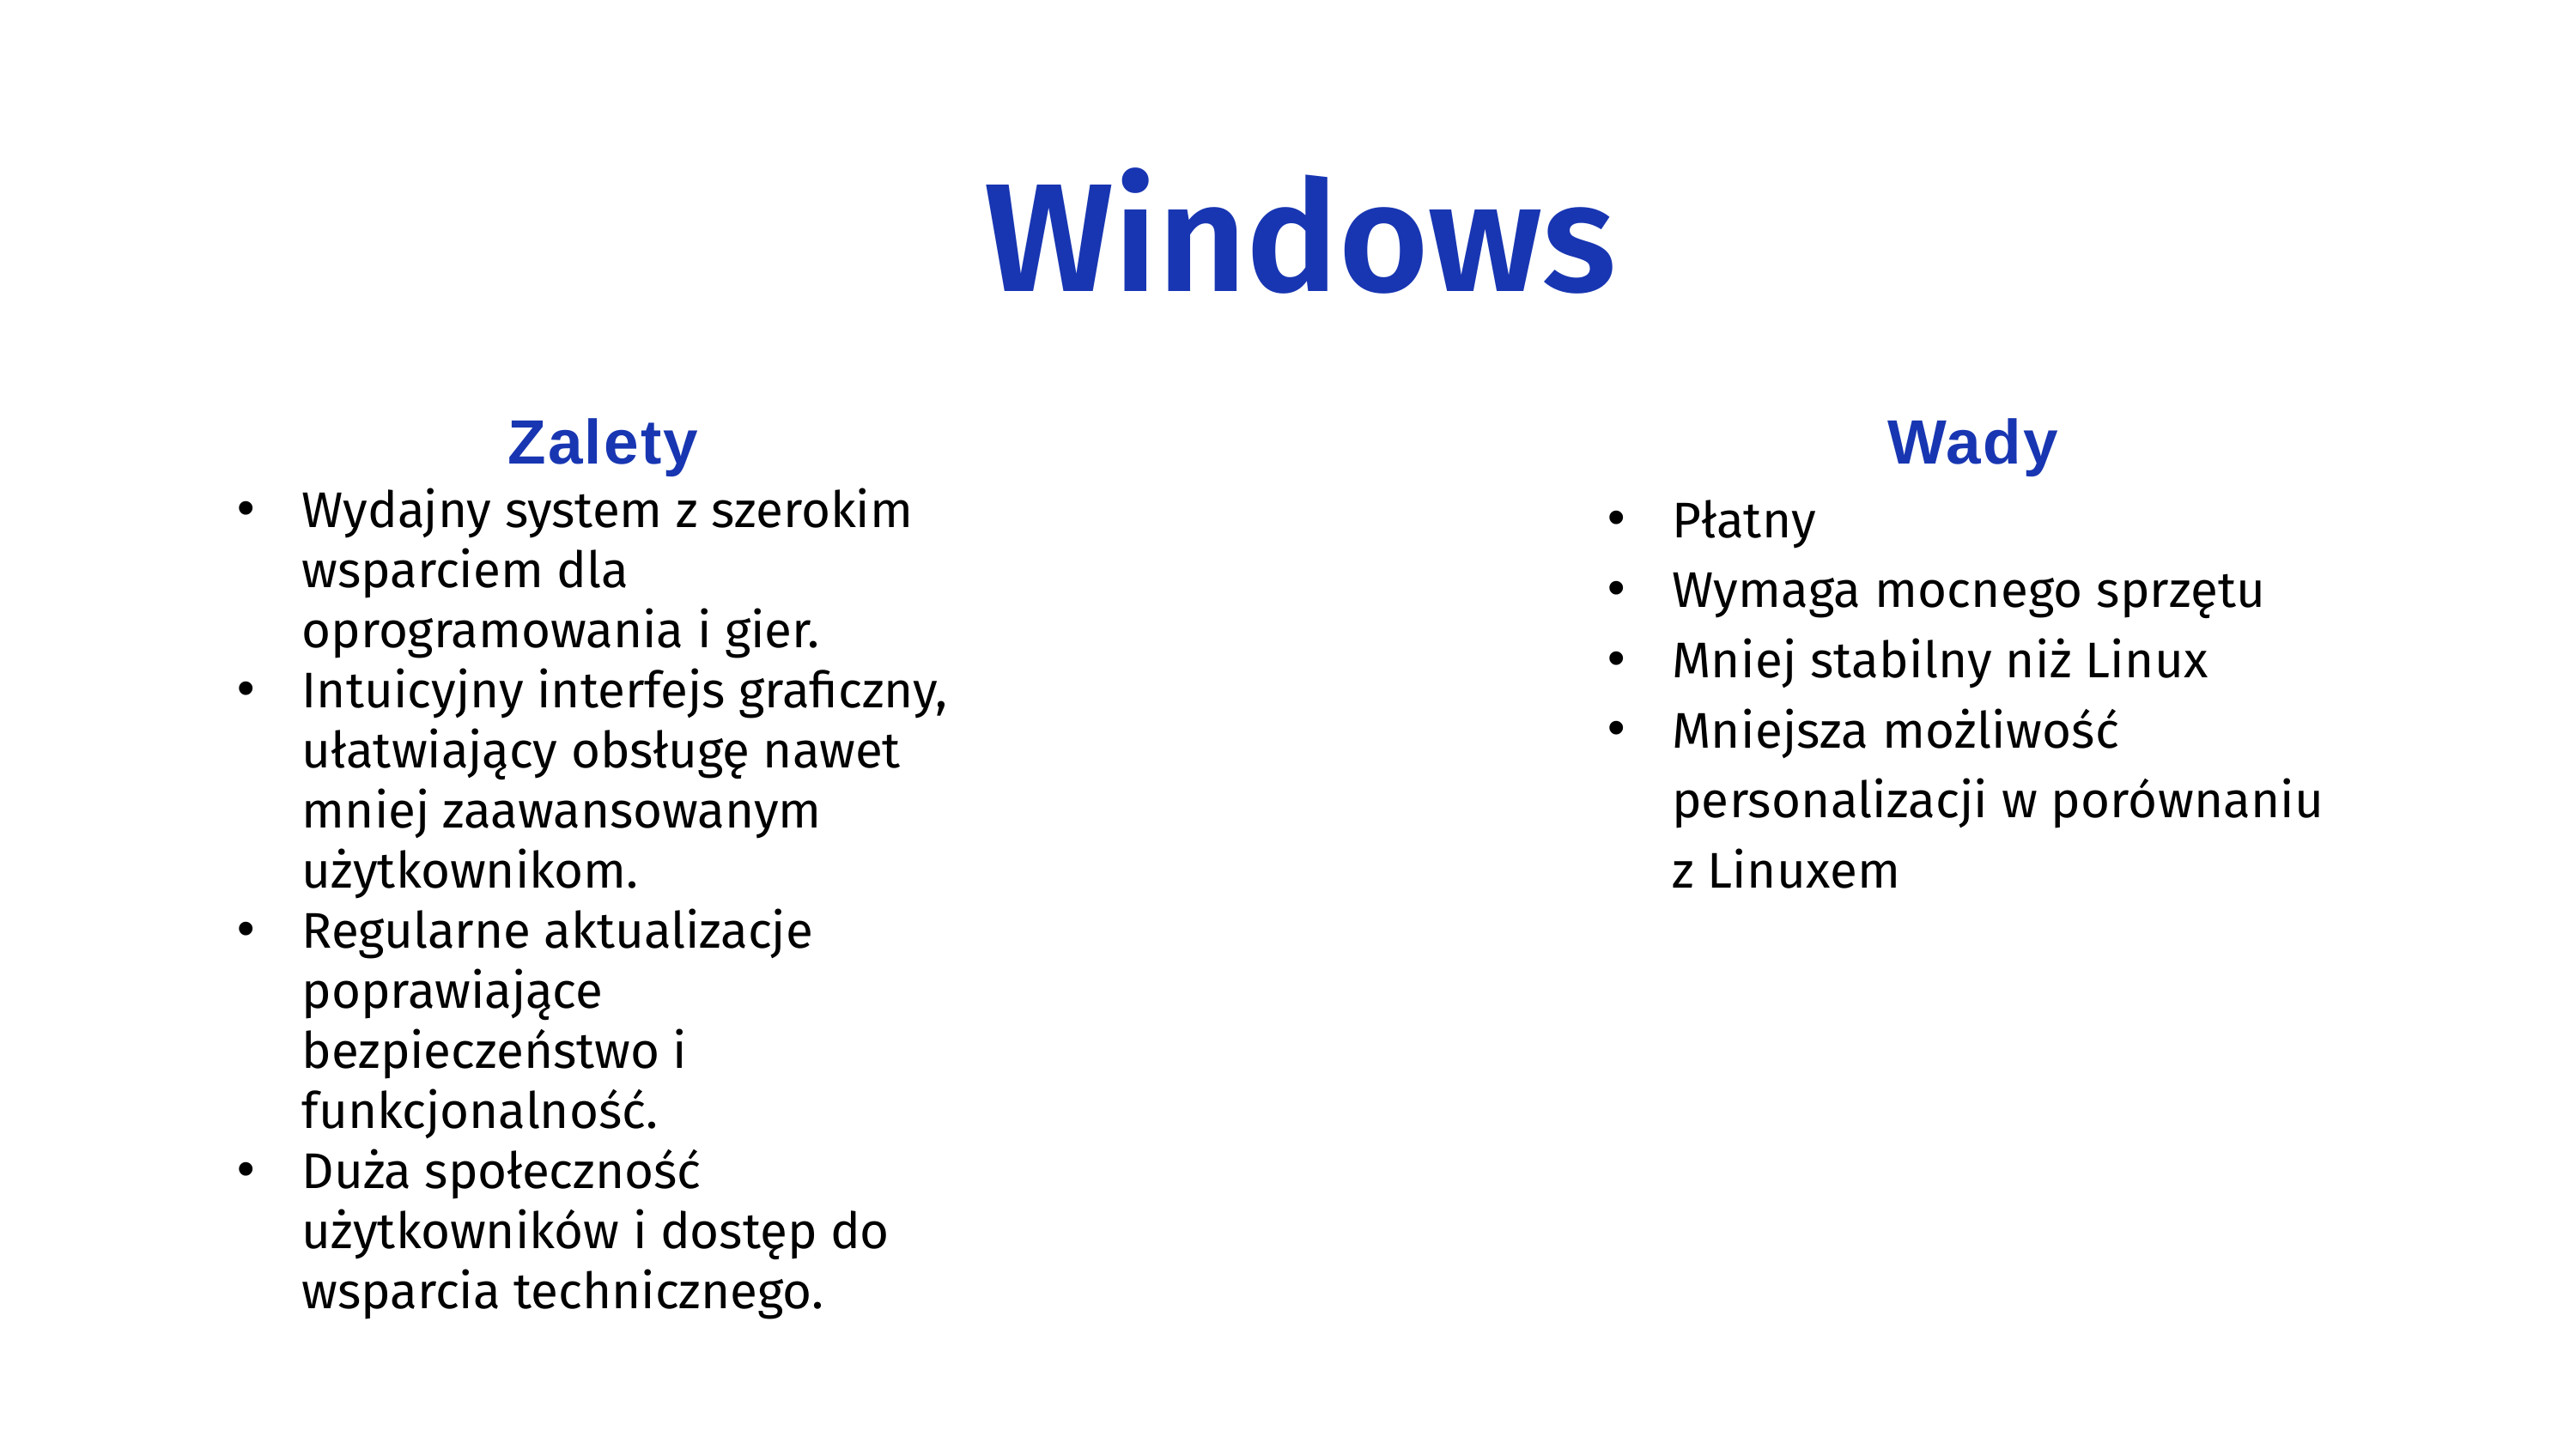

Windows
Zalety
Wady
Wydajny system z szerokim wsparciem dla oprogramowania i gier.
Intuicyjny interfejs graficzny, ułatwiający obsługę nawet mniej zaawansowanym użytkownikom.
Regularne aktualizacje poprawiające bezpieczeństwo i funkcjonalność.
Duża społeczność użytkowników i dostęp do wsparcia technicznego.
Płatny
Wymaga mocnego sprzętu
Mniej stabilny niż Linux
Mniejsza możliwość personalizacji w porównaniu z Linuxem